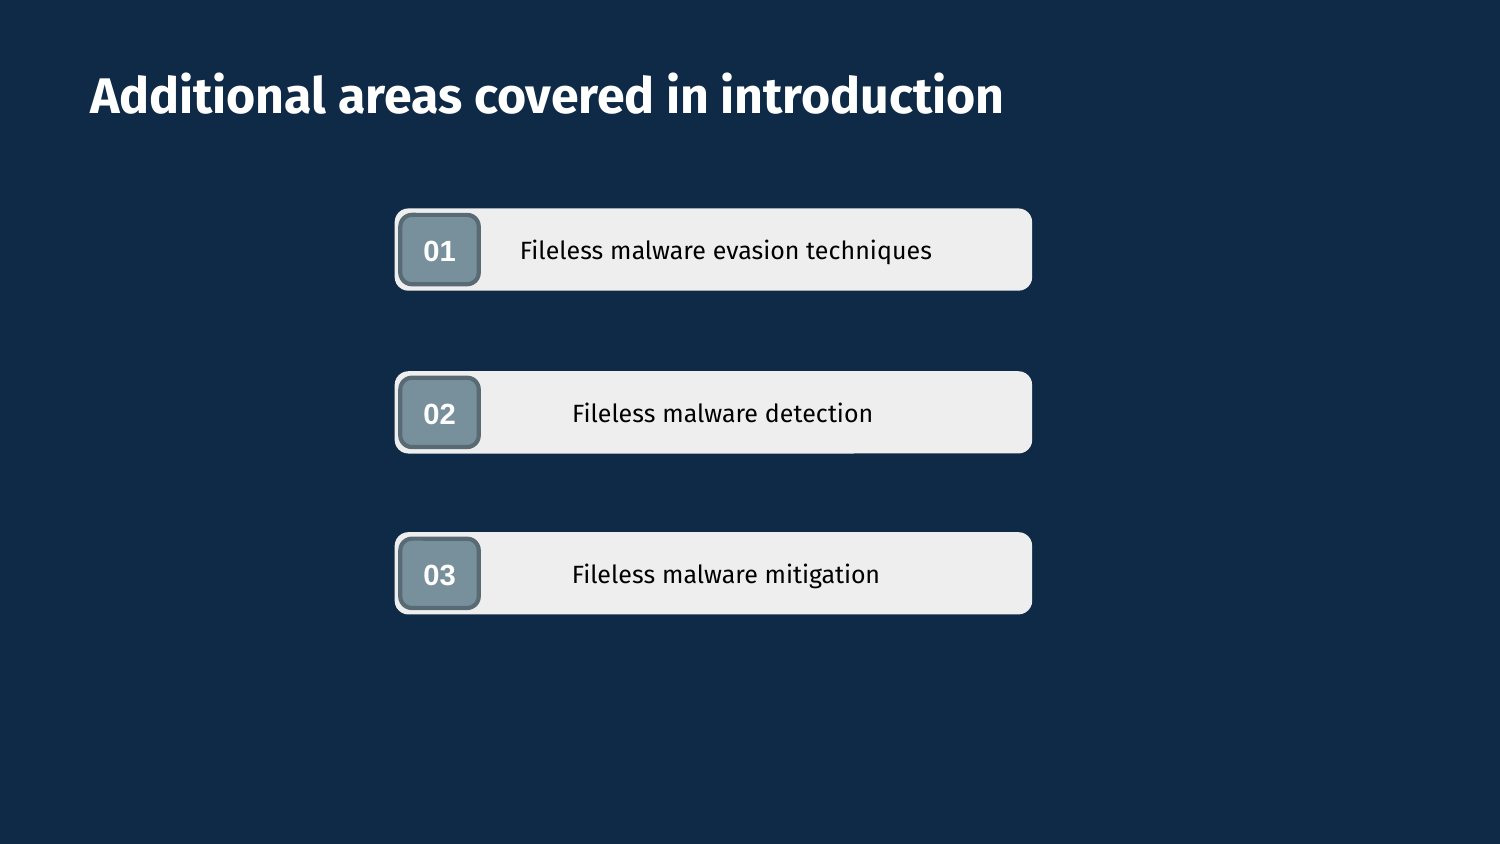

# Additional areas covered in introduction

Fileless malware evasion techniques
01

Fileless malware detection
02

Fileless malware mitigation
03